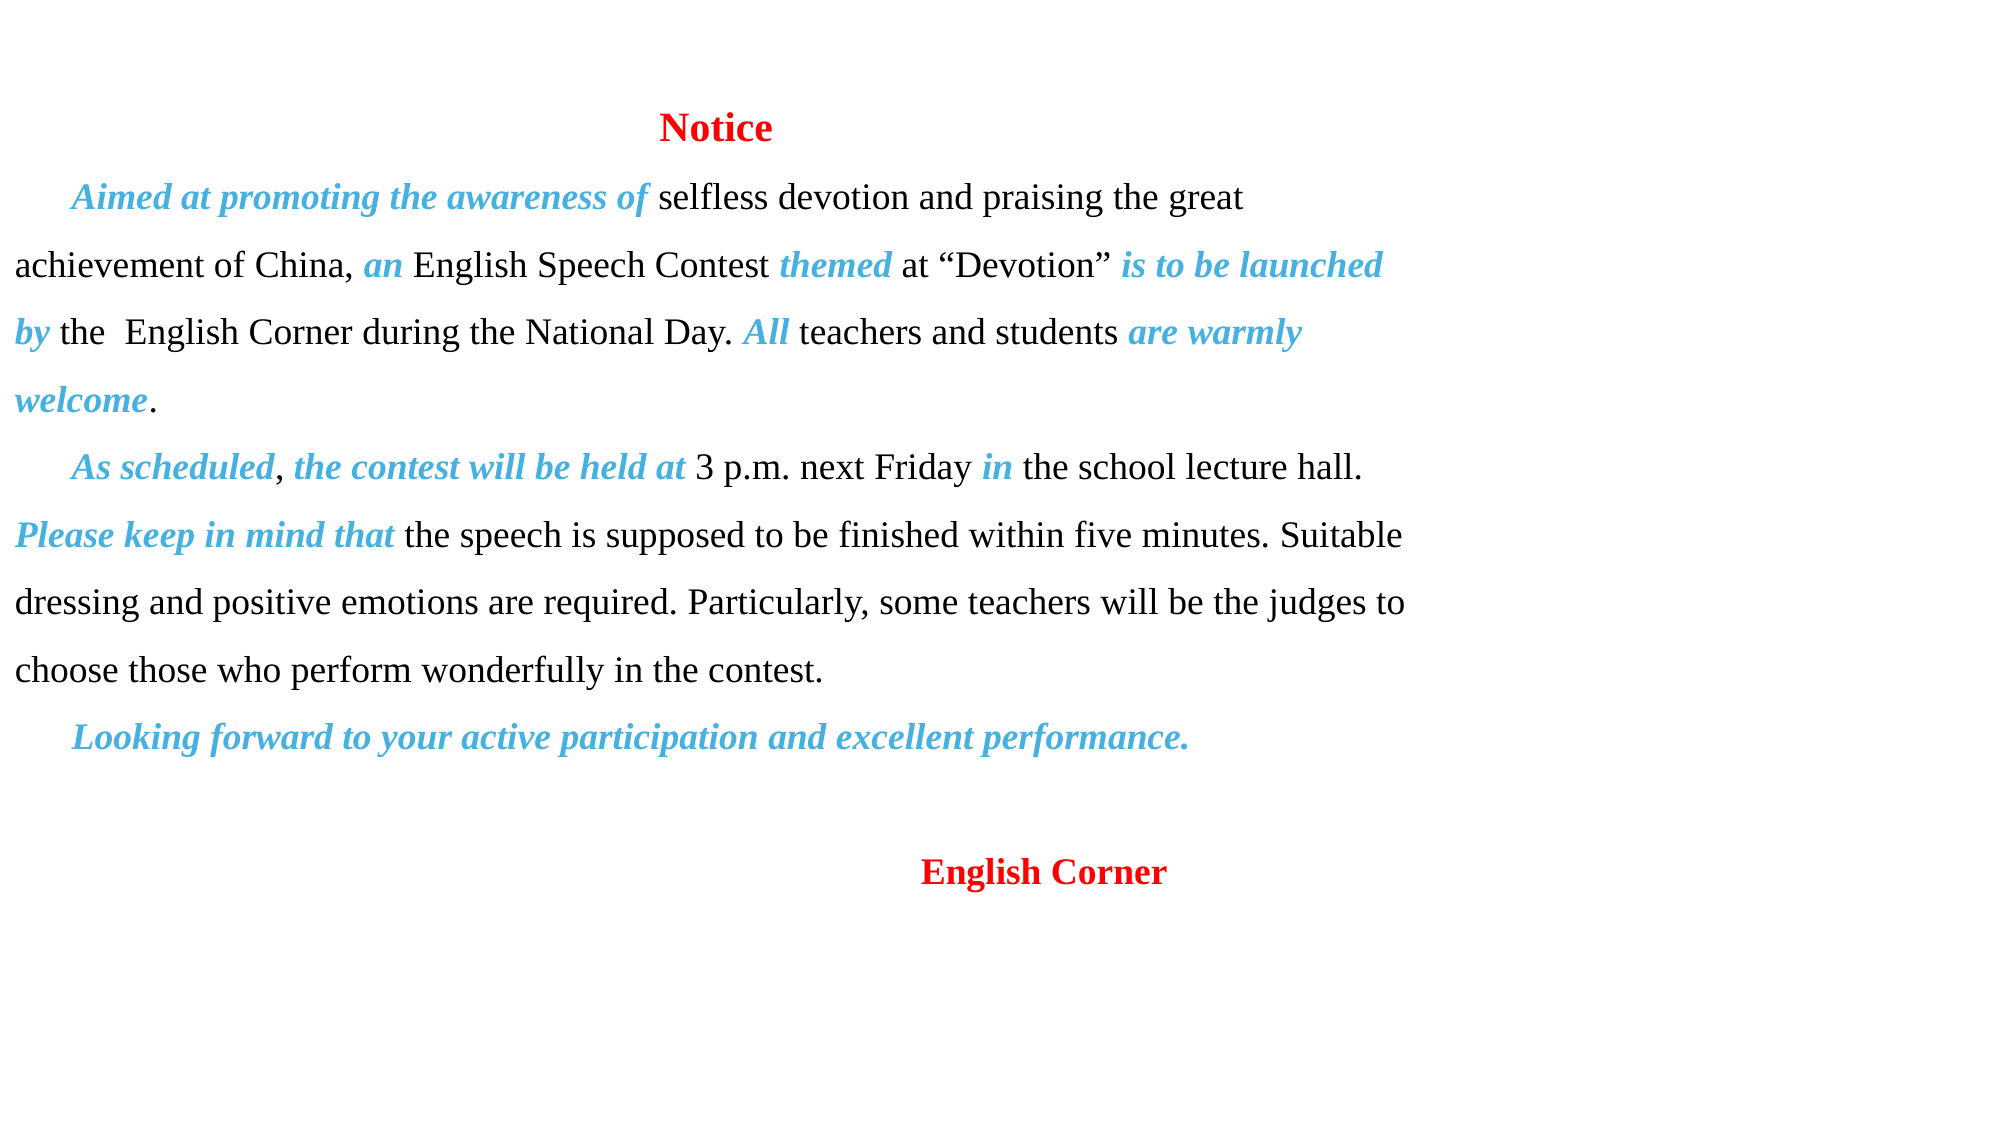

Notice
      Aimed at promoting the awareness of selfless devotion and praising the great achievement of China, an English Speech Contest themed at “Devotion” is to be launched by the  English Corner during the National Day. All teachers and students are warmly welcome.
      As scheduled, the contest will be held at 3 p.m. next Friday in the school lecture hall. Please keep in mind that the speech is supposed to be finished within five minutes. Suitable dressing and positive emotions are required. Particularly, some teachers will be the judges to choose those who perform wonderfully in the contest.
      Looking forward to your active participation and excellent performance.

                                                                      English Corner